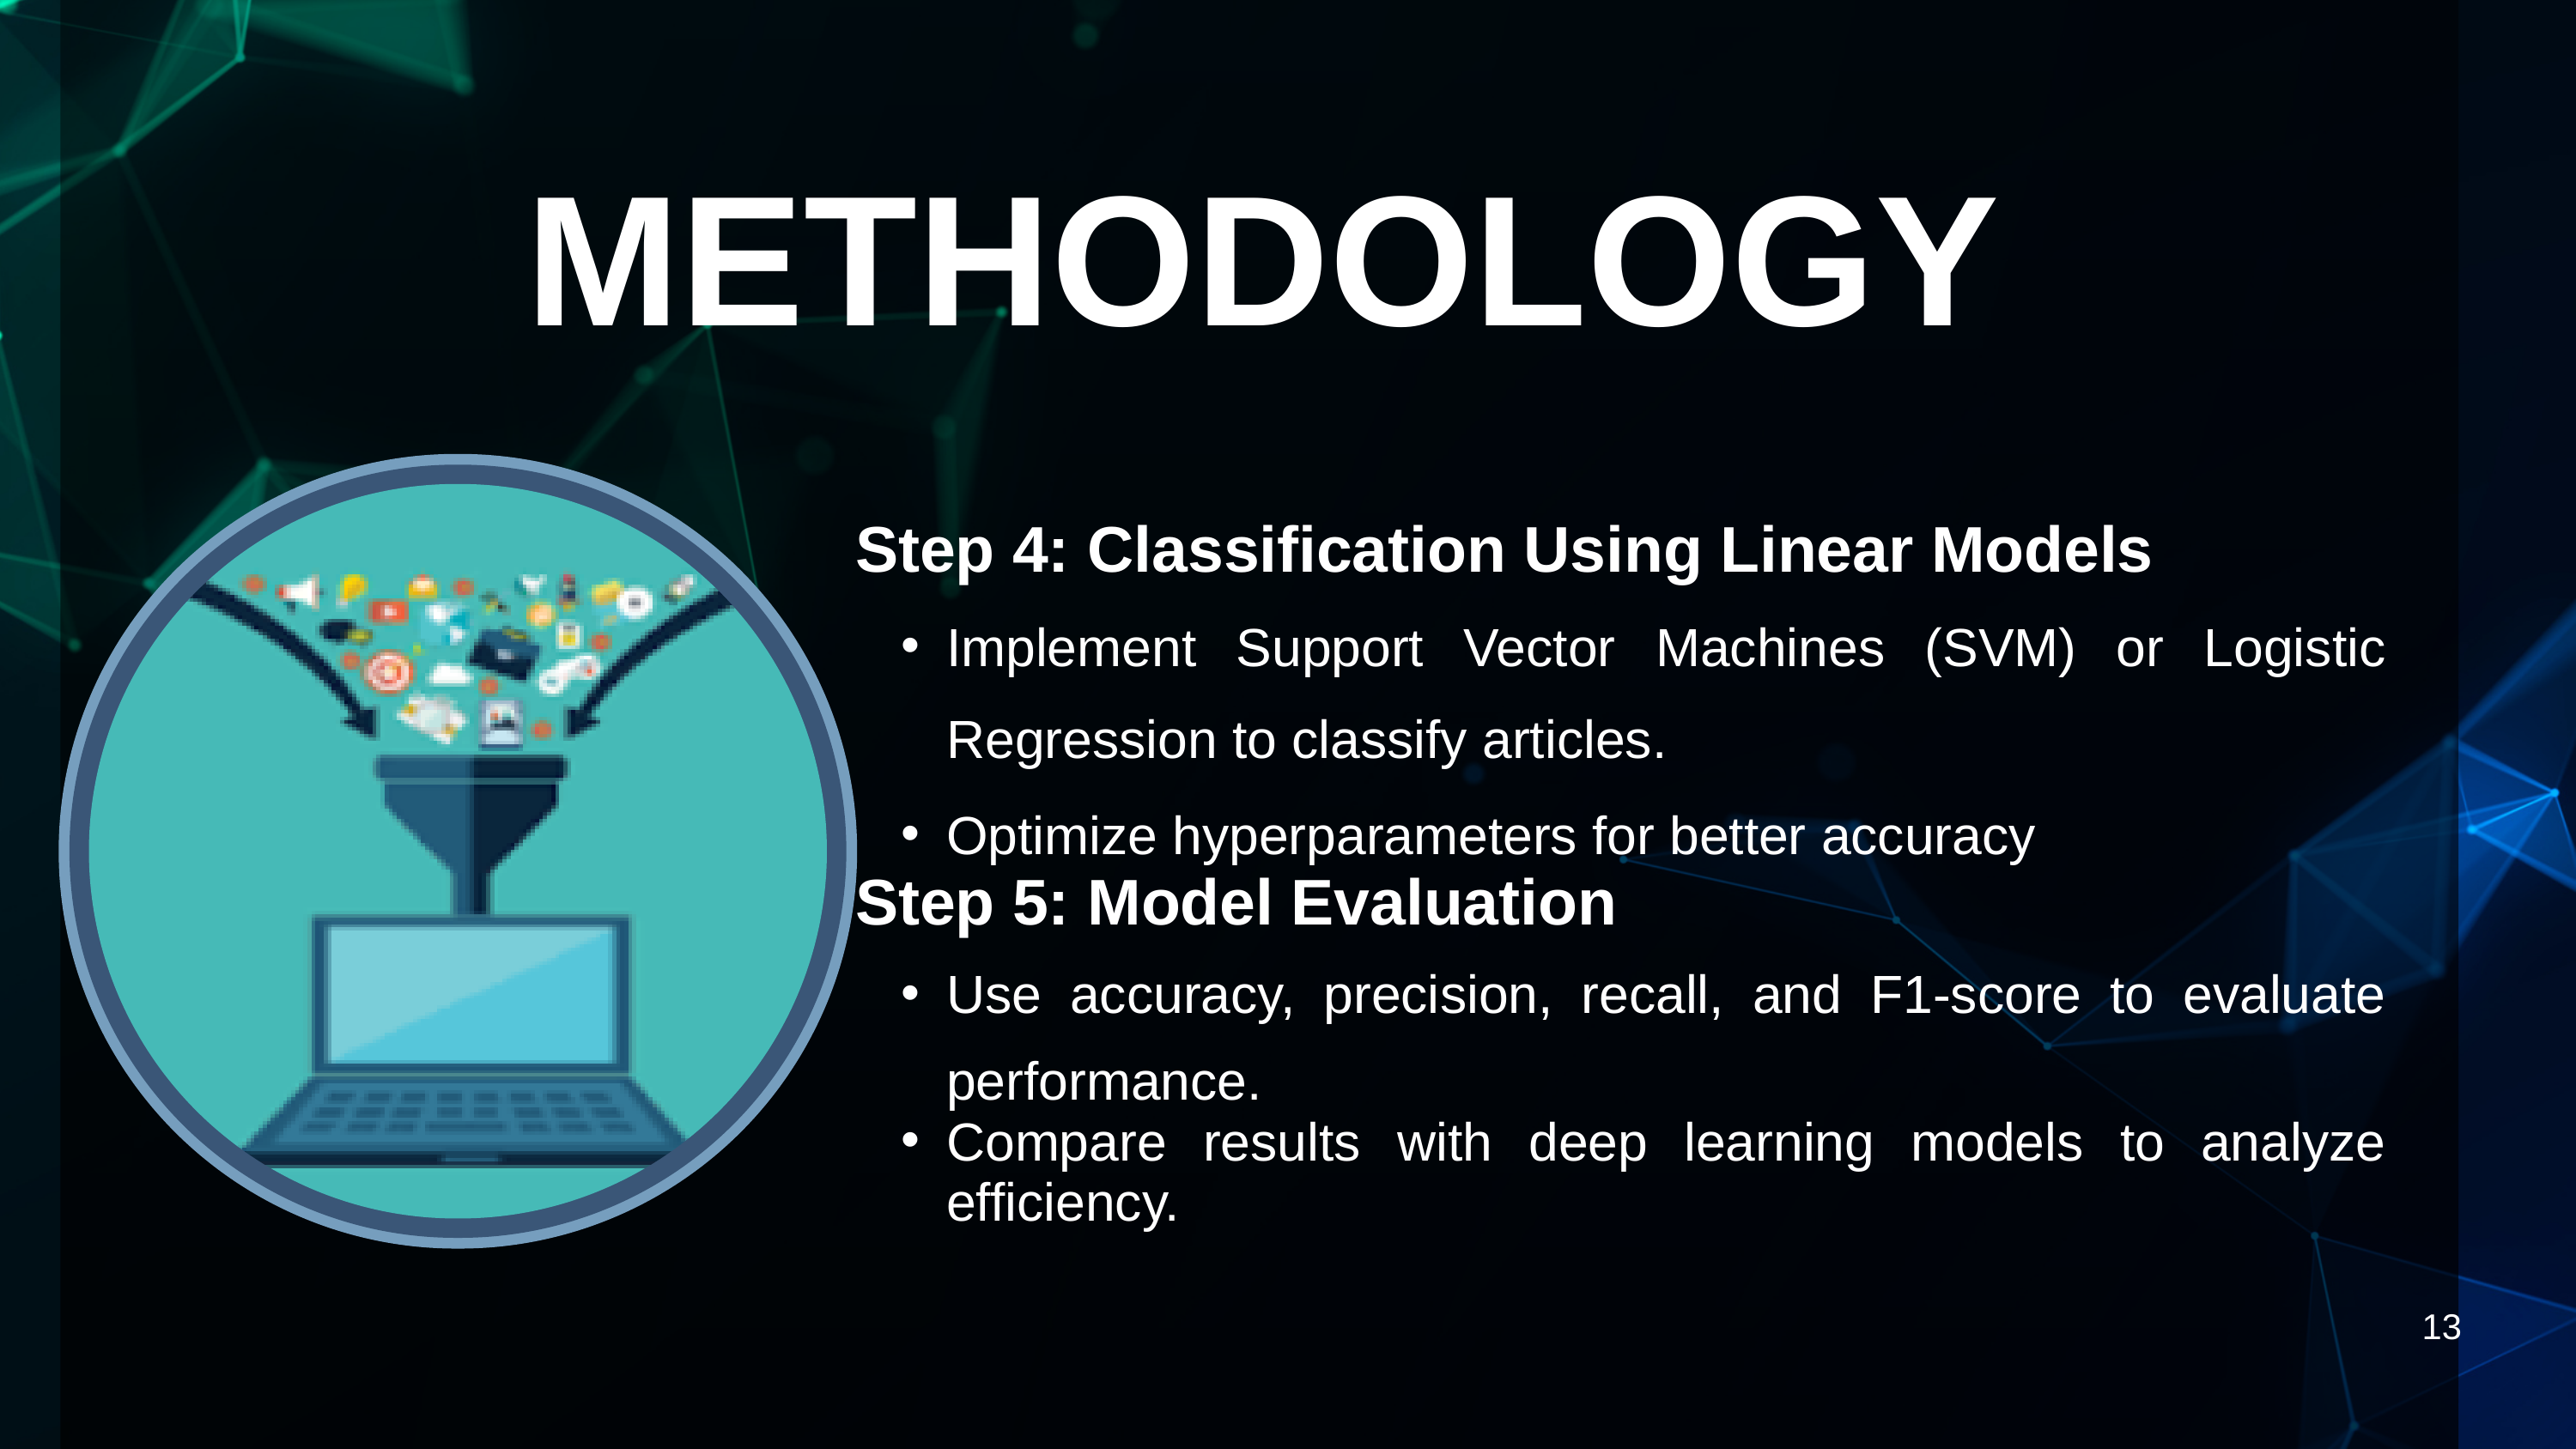

METHODOLOGY

Step 4: Classification Using Linear Models
Implement Support Vector Machines (SVM) or Logistic Regression to classify articles.
Optimize hyperparameters for better accuracy
Step 5: Model Evaluation
Use accuracy, precision, recall, and F1-score to evaluate performance.
Compare results with deep learning models to analyze efficiency.

13